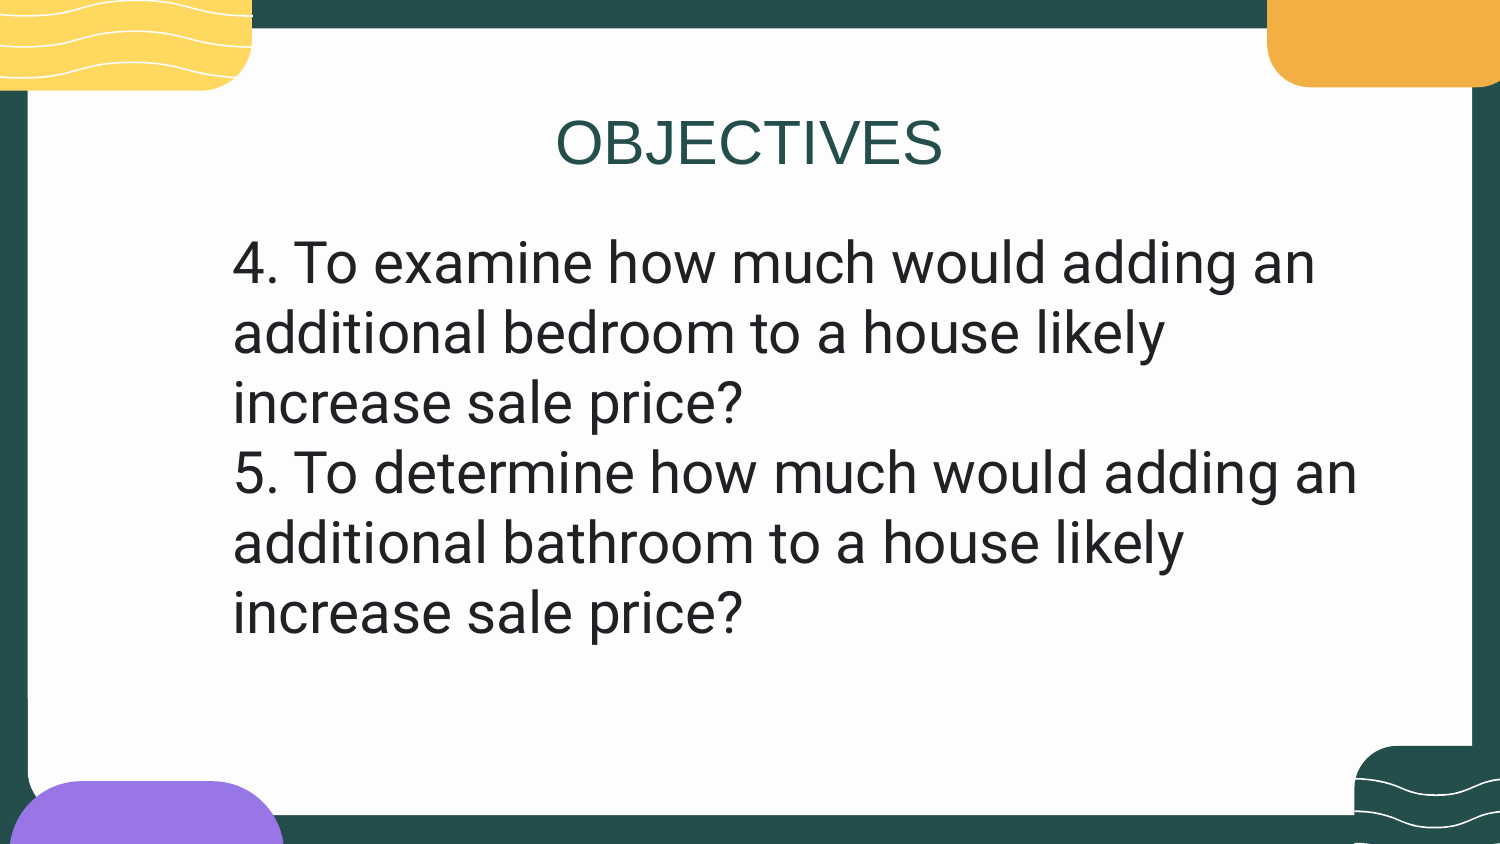

# OBJECTIVES
4. To examine how much would adding an additional bedroom to a house likely increase sale price?
5. To determine how much would adding an additional bathroom to a house likely increase sale price?